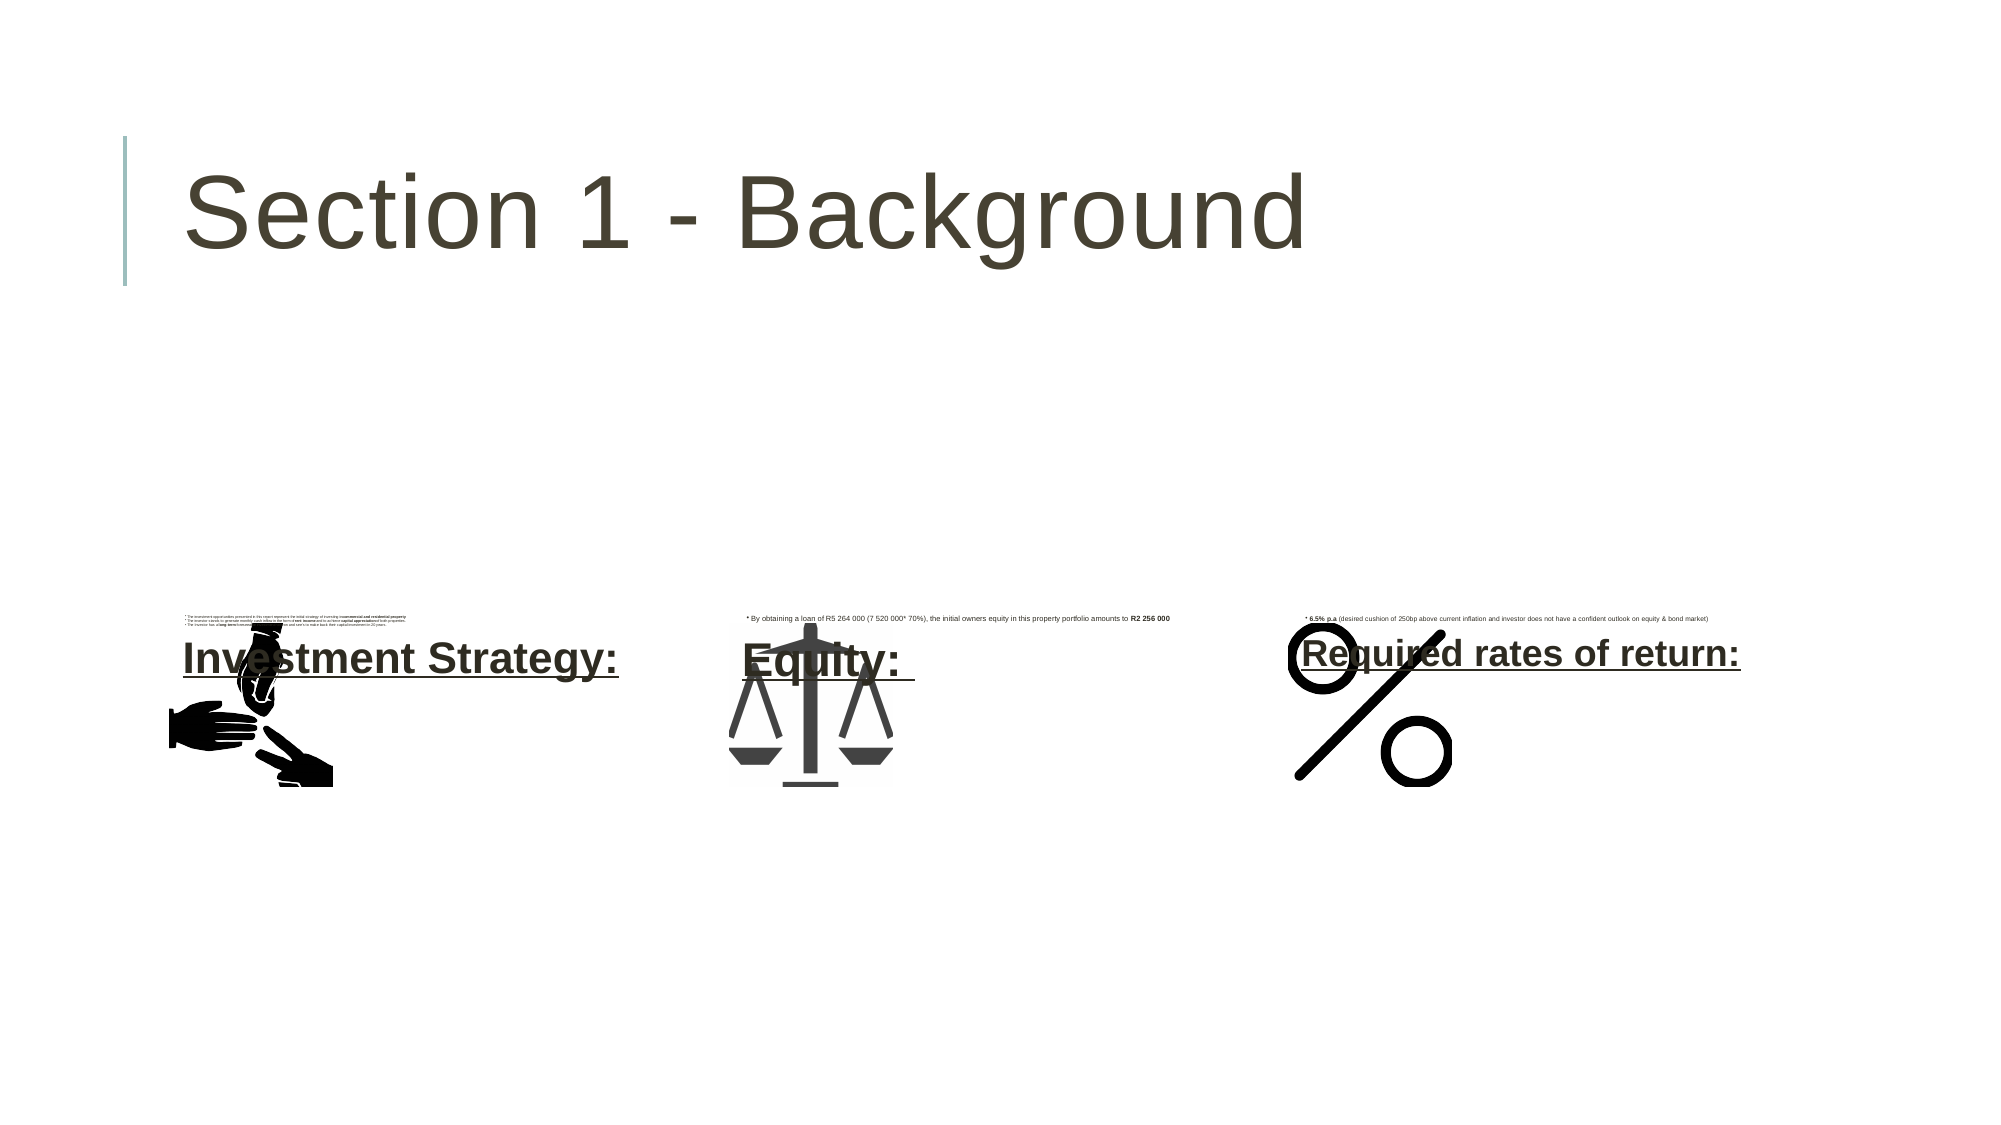

# Section 1 - Background
Investment Strategy:
The investment opportunities presented in this report represent the initial strategy of investing in commercial and residential property.
The investor stands to generate monthly cash inflow in the form of rent income and to achieve capital appreciation of both properties.
The Investor has a long-term foreseeable investment horizon and see’s to make back their capital investment in 20 years.
Equity:
By obtaining a loan of R5 264 000 (7 520 000* 70%), the initial owners equity in this property portfolio amounts to R2 256 000
Required rates of return:
6.5% p.a (desired cushion of 250bp above current inflation and investor does not have a confident outlook on equity & bond market)